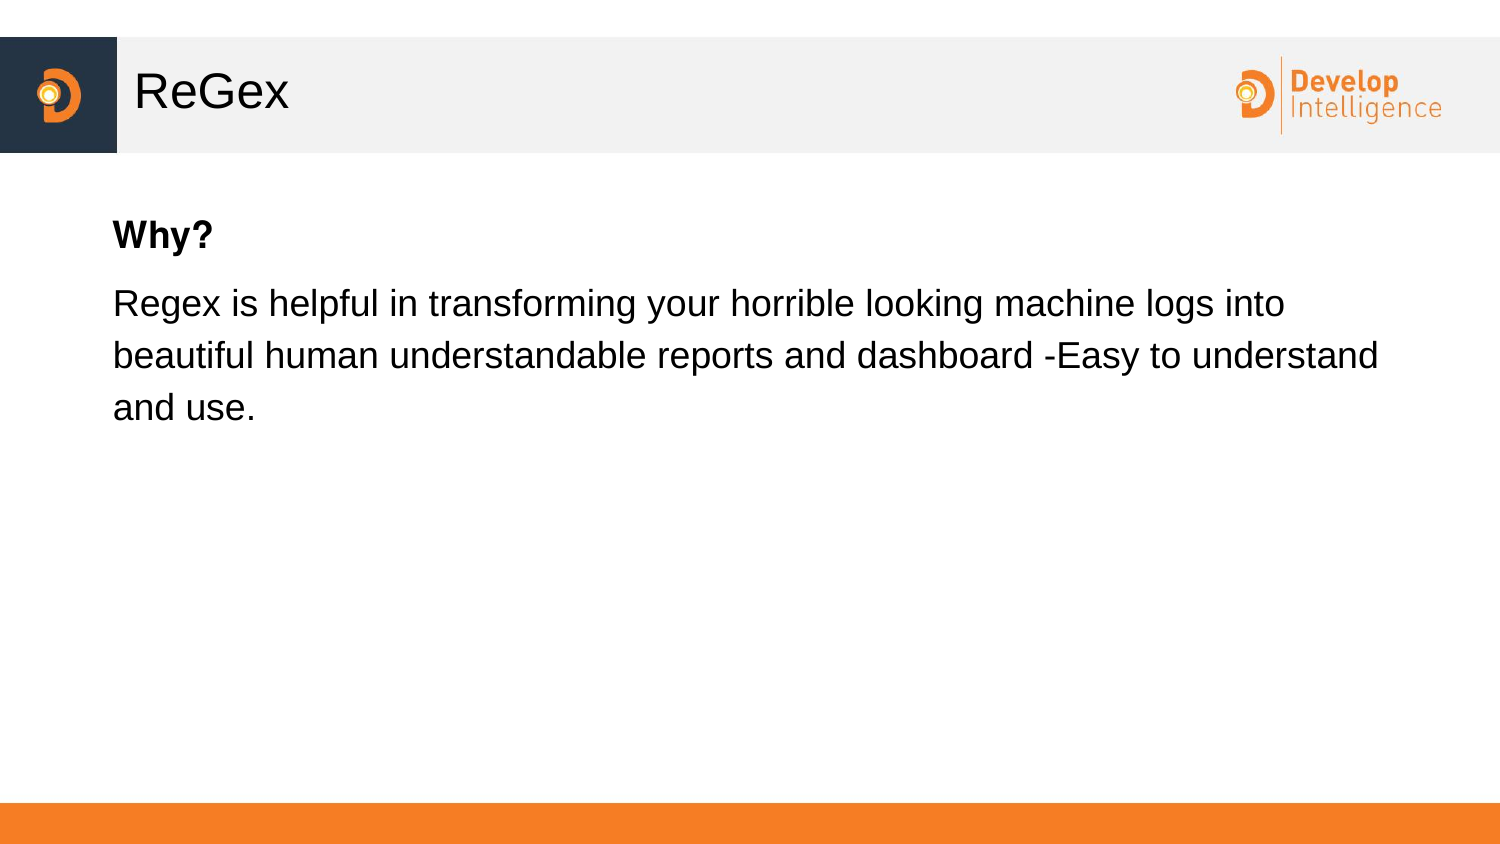

# ReGex
Why?
Regex is helpful in transforming your horrible looking machine logs into beautiful human understandable reports and dashboard -Easy to understand and use.